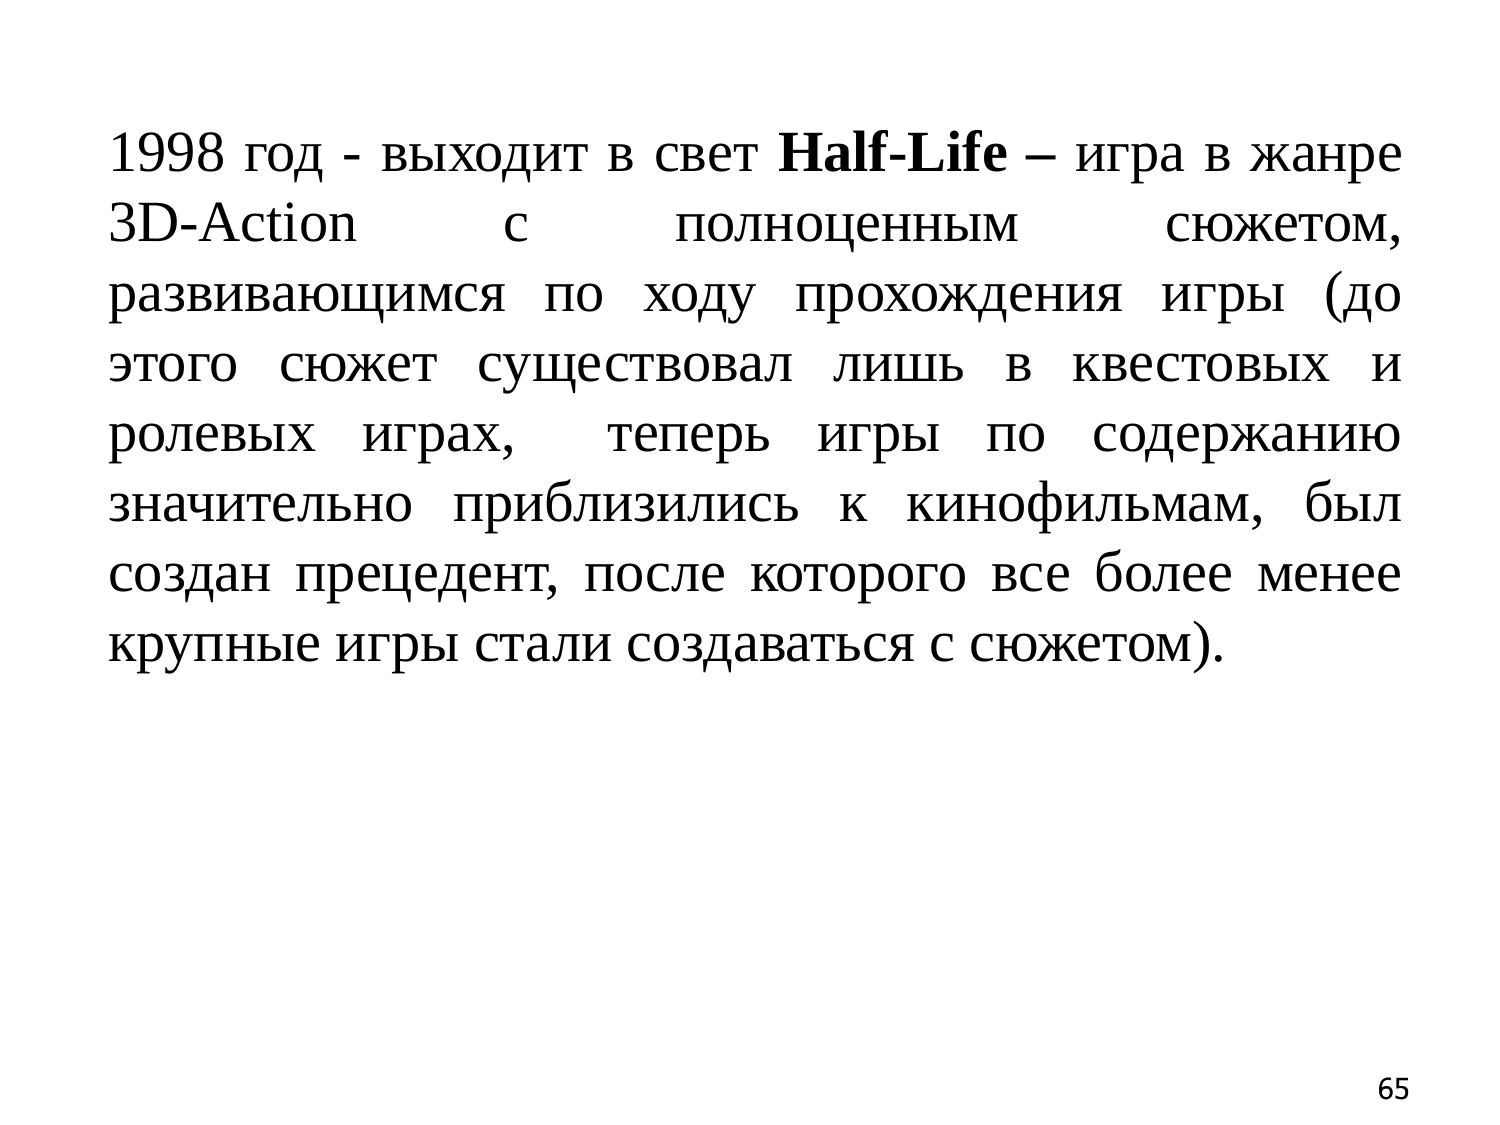

1998 год - выходит в свет Half-Life – игра в жанре 3D-Action с полноценным сюжетом, развивающимся по ходу прохождения игры (до этого сюжет существовал лишь в квестовых и ролевых играх,  теперь игры по содержанию значительно приблизились к кинофильмам, был создан прецедент, после которого все более менее крупные игры стали создаваться с сюжетом).
65